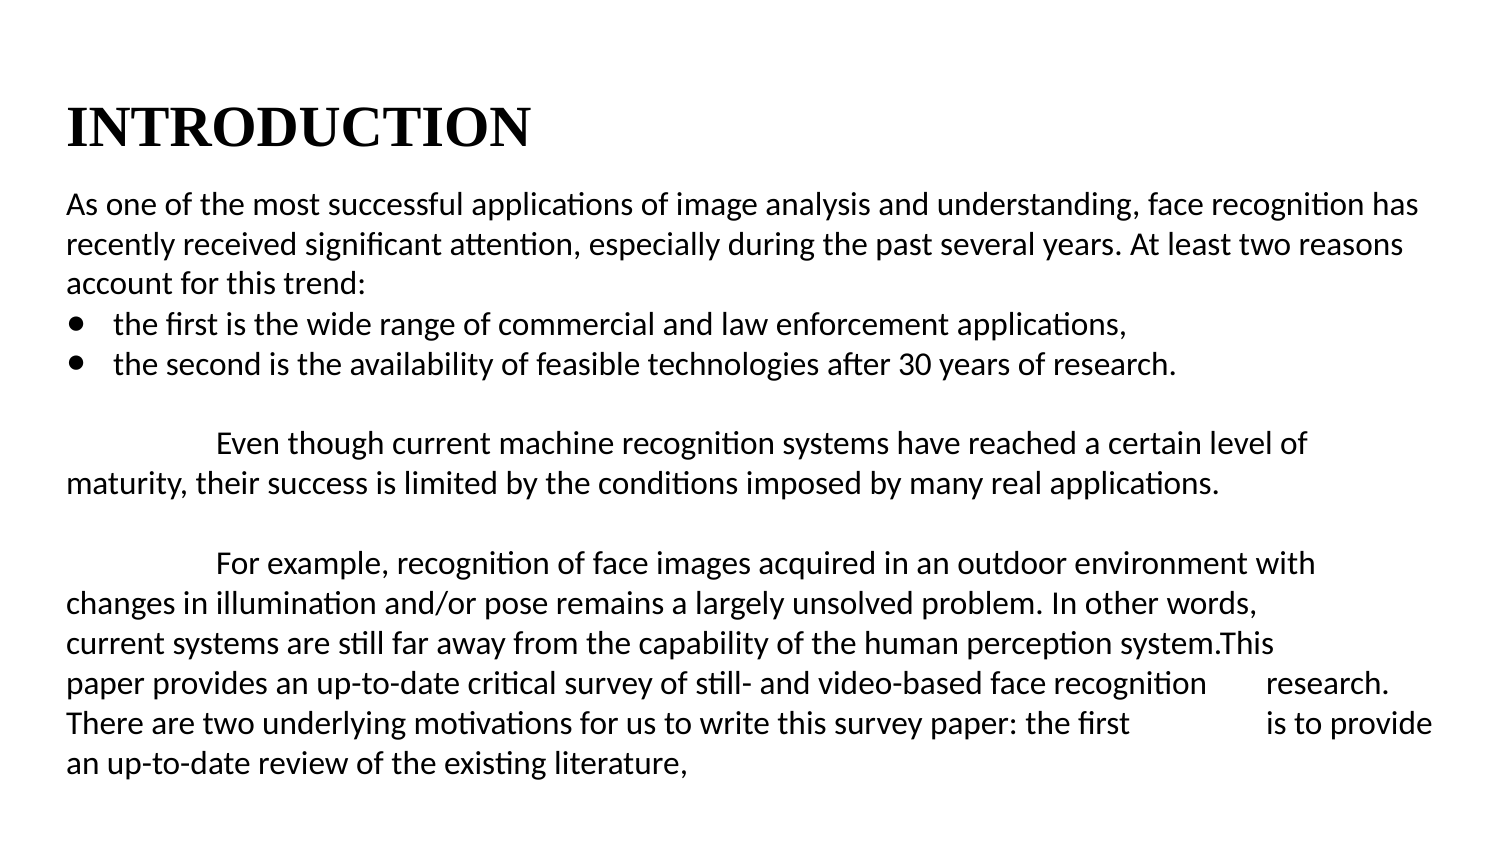

# INTRODUCTION
As one of the most successful applications of image analysis and understanding, face recognition has recently received significant attention, especially during the past several years. At least two reasons account for this trend:
the first is the wide range of commercial and law enforcement applications,
the second is the availability of feasible technologies after 30 years of research.

      	Even though current machine recognition systems have reached a certain level of 	maturity, their success is limited by the conditions imposed by many real applications.

	For example, recognition of face images acquired in an outdoor environment with 	changes in illumination and/or pose remains a largely unsolved problem. In other words, 	current systems are still far away from the capability of the human perception system.This 	paper provides an up-to-date critical survey of still- and video-based face recognition 	research. There are two underlying motivations for us to write this survey paper: the first 	is to provide an up-to-date review of the existing literature,